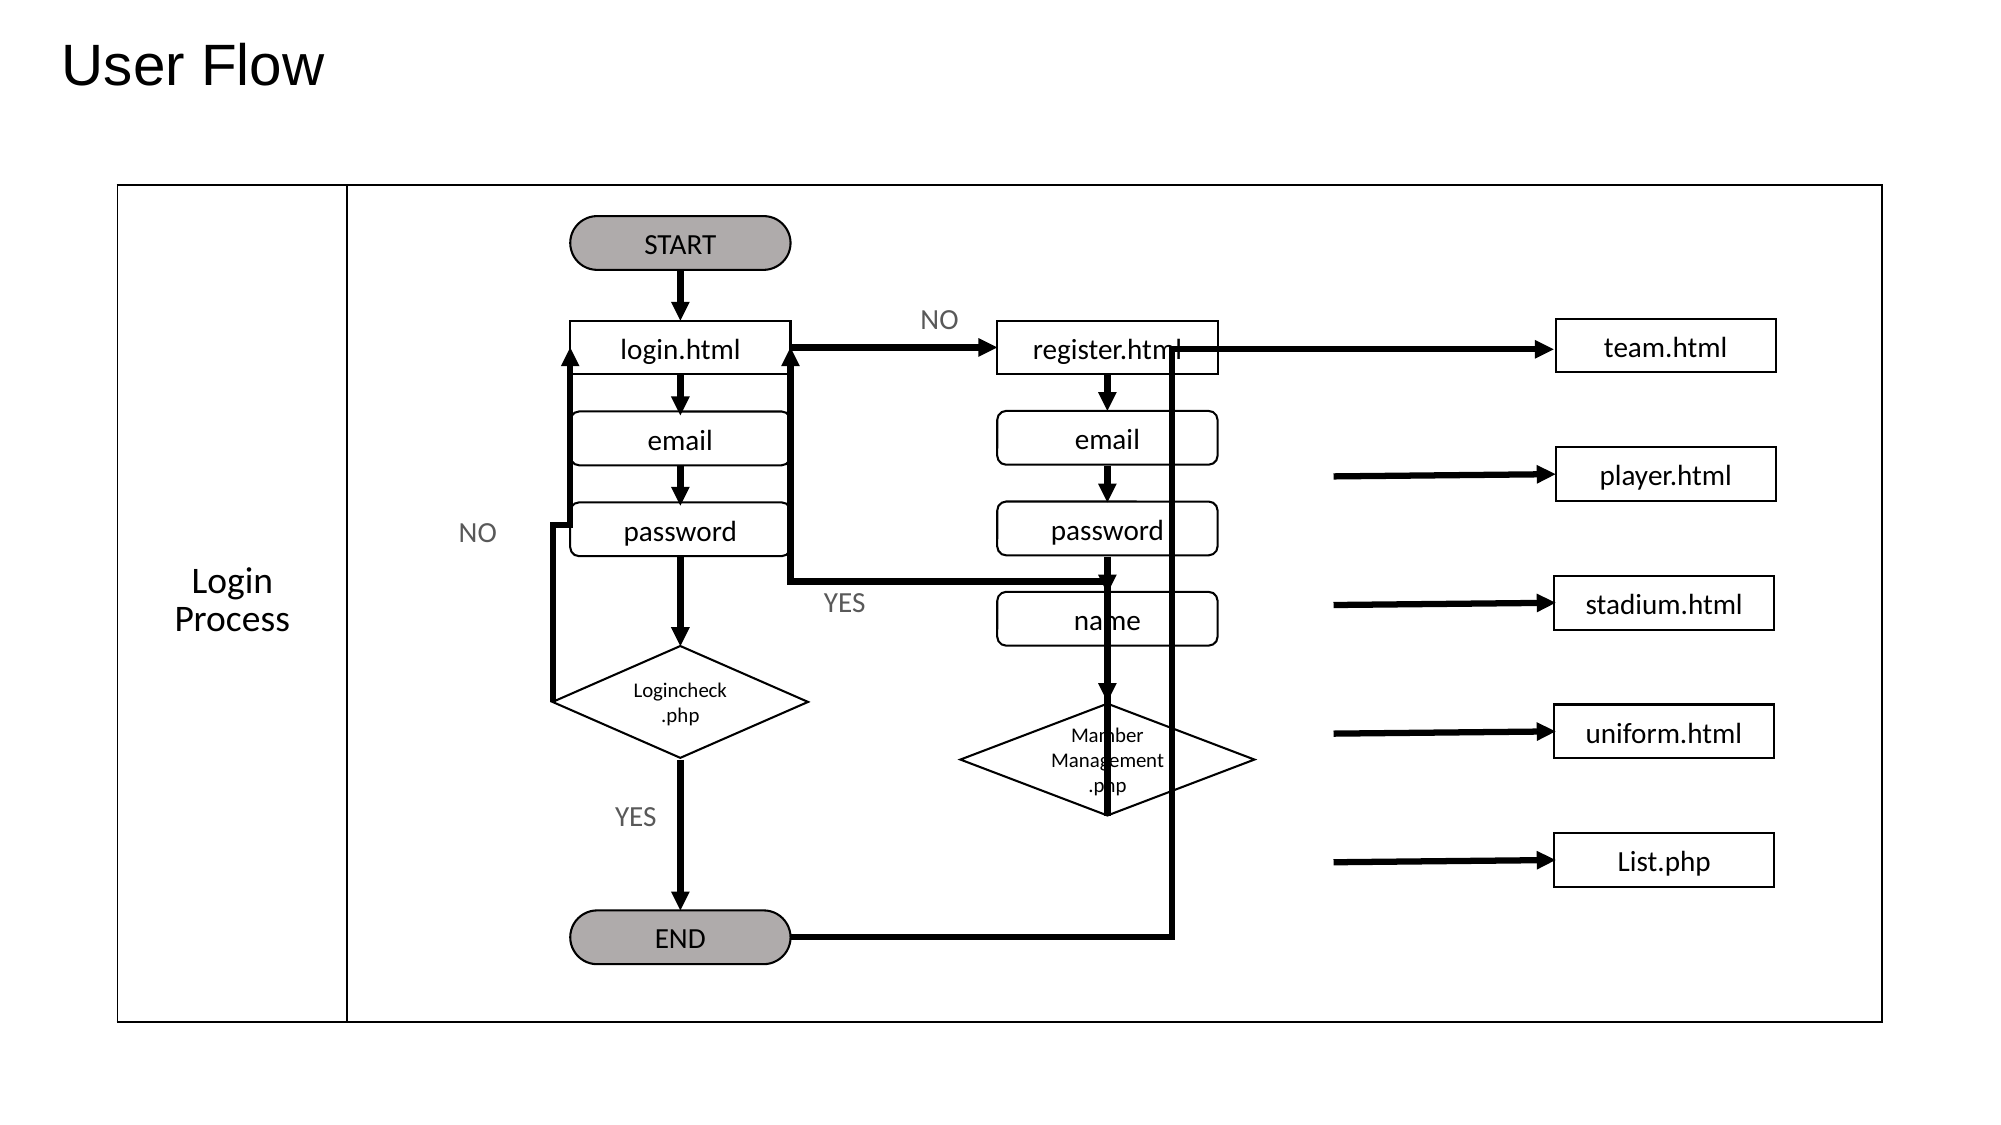

User Flow
| Login Process |  |
| --- | --- |
START
team.html
login.html
register.html
email
email
player.html
password
password
stadium.html
name
Logincheck.php
Mamber
Management.php
uniform.html
List.php
END
NO
NO
YES
YES